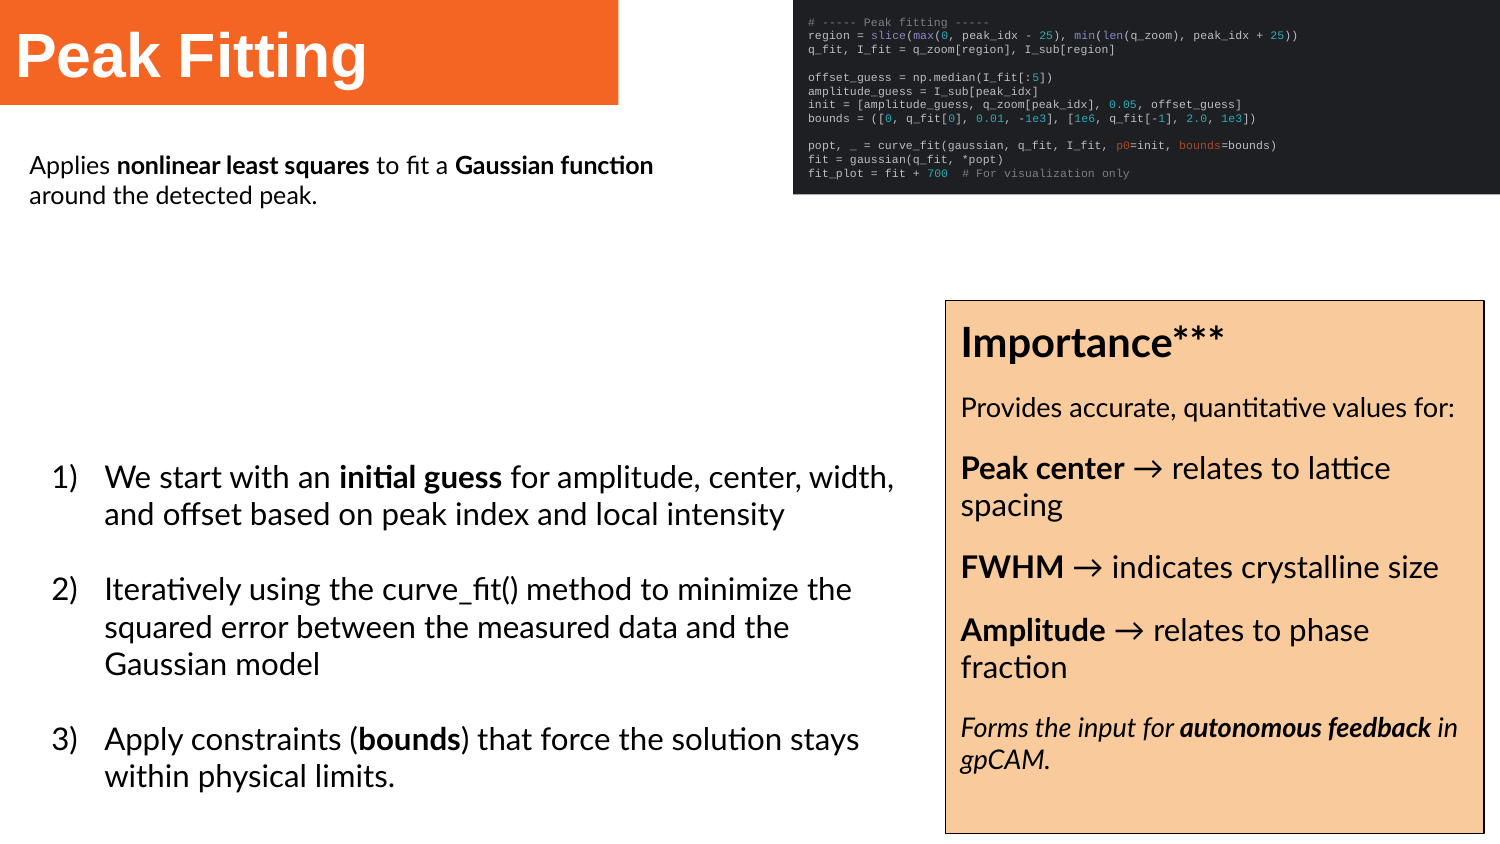

# Peak Fitting
# ----- Peak fitting -----
region = slice(max(0, peak_idx - 25), min(len(q_zoom), peak_idx + 25))
q_fit, I_fit = q_zoom[region], I_sub[region]

offset_guess = np.median(I_fit[:5])
amplitude_guess = I_sub[peak_idx]
init = [amplitude_guess, q_zoom[peak_idx], 0.05, offset_guess]
bounds = ([0, q_fit[0], 0.01, -1e3], [1e6, q_fit[-1], 2.0, 1e3])

popt, _ = curve_fit(gaussian, q_fit, I_fit, p0=init, bounds=bounds)
fit = gaussian(q_fit, *popt)
fit_plot = fit + 700  # For visualization only
Applies nonlinear least squares to fit a Gaussian function around the detected peak.

Importance***
Provides accurate, quantitative values for:
Peak center → relates to lattice spacing
FWHM → indicates crystalline size
Amplitude → relates to phase fraction
Forms the input for autonomous feedback in gpCAM.

We start with an initial guess for amplitude, center, width, and offset based on peak index and local intensity

Iteratively using the curve_fit() method to minimize the squared error between the measured data and the Gaussian model

Apply constraints (bounds) that force the solution stays within physical limits.

14